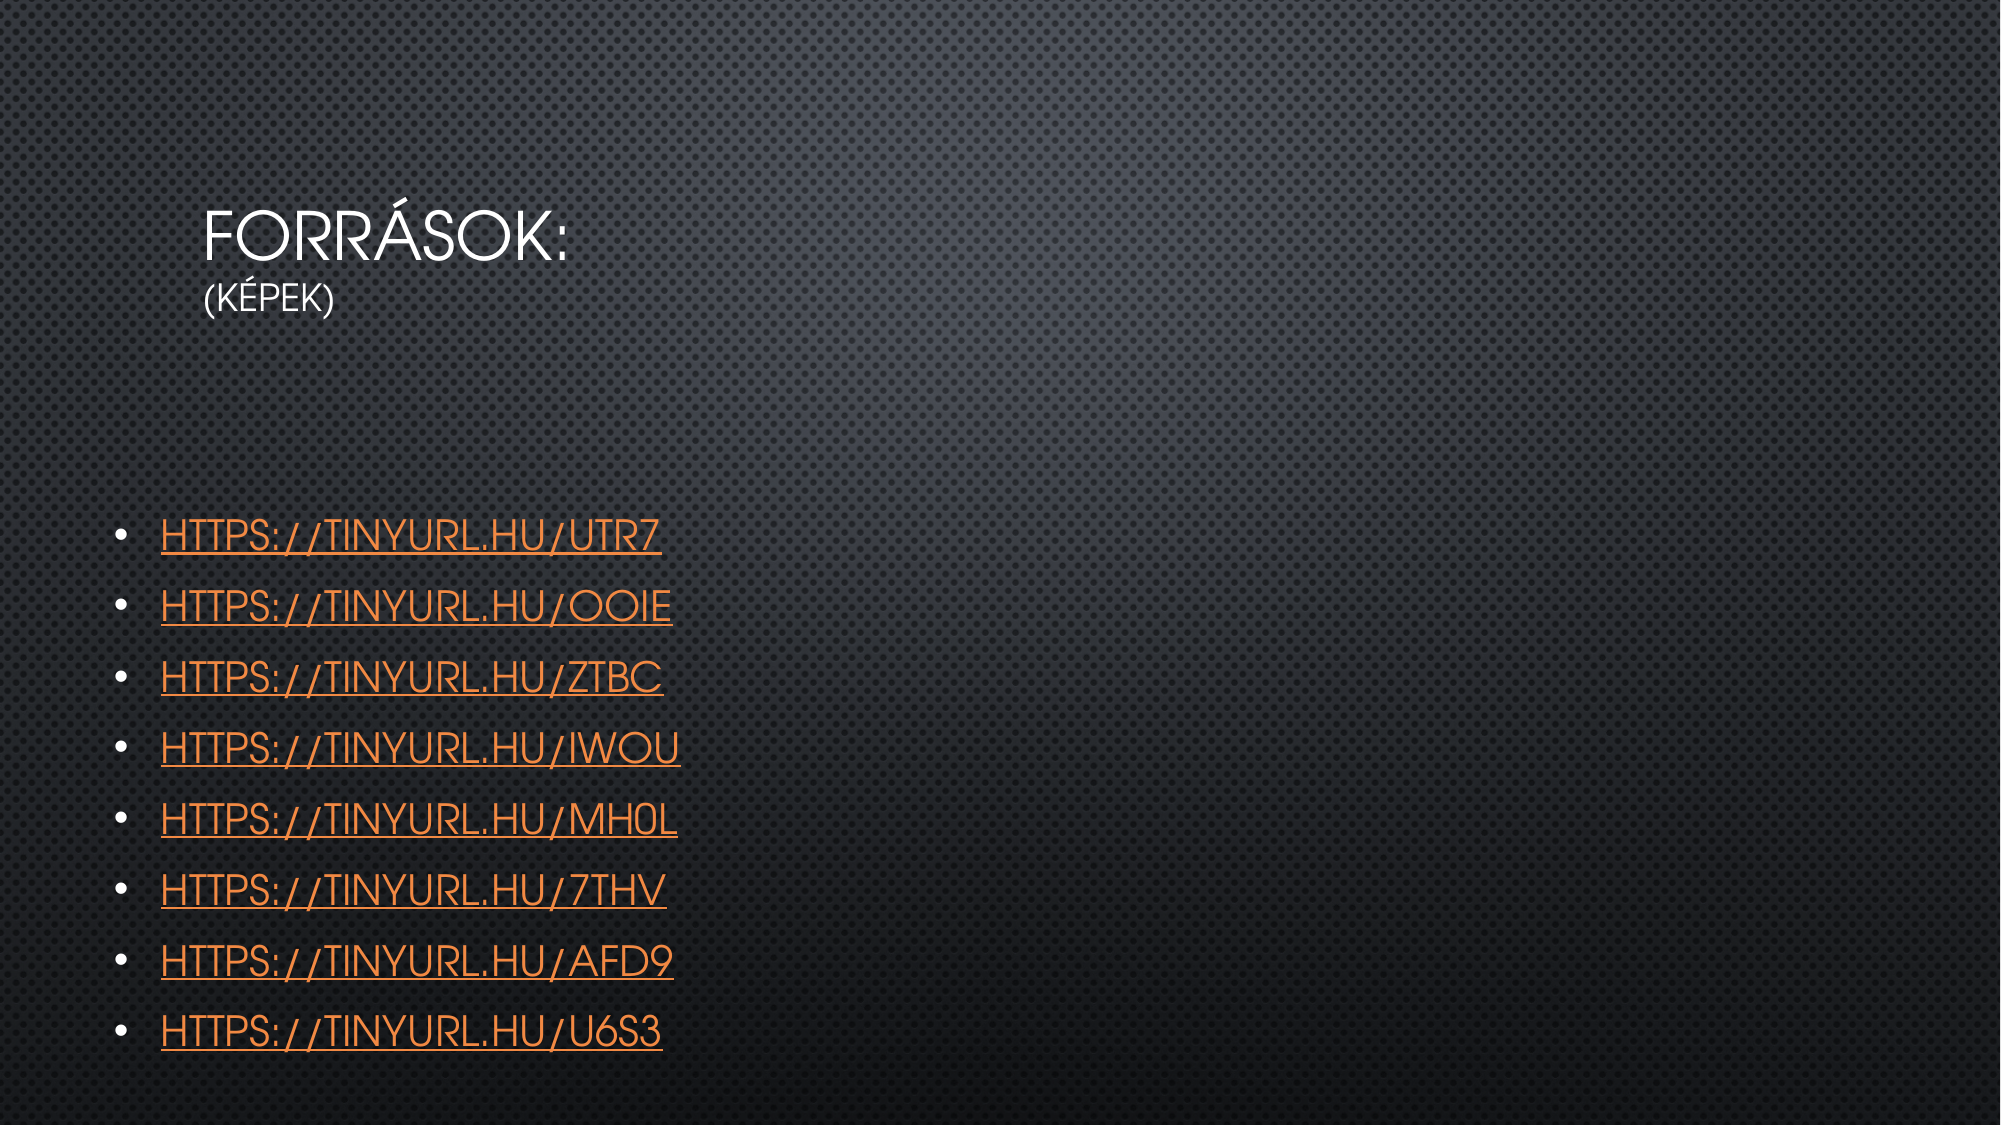

# Források: (képek)
https://tinyurl.hu/utr7
https://tinyurl.hu/OOIE
https://tinyurl.hu/ztbc
https://tinyurl.hu/iWou
https://tinyurl.hu/mH0L
https://tinyurl.hu/7THv
https://tinyurl.hu/AfD9
https://tinyurl.hu/u6S3